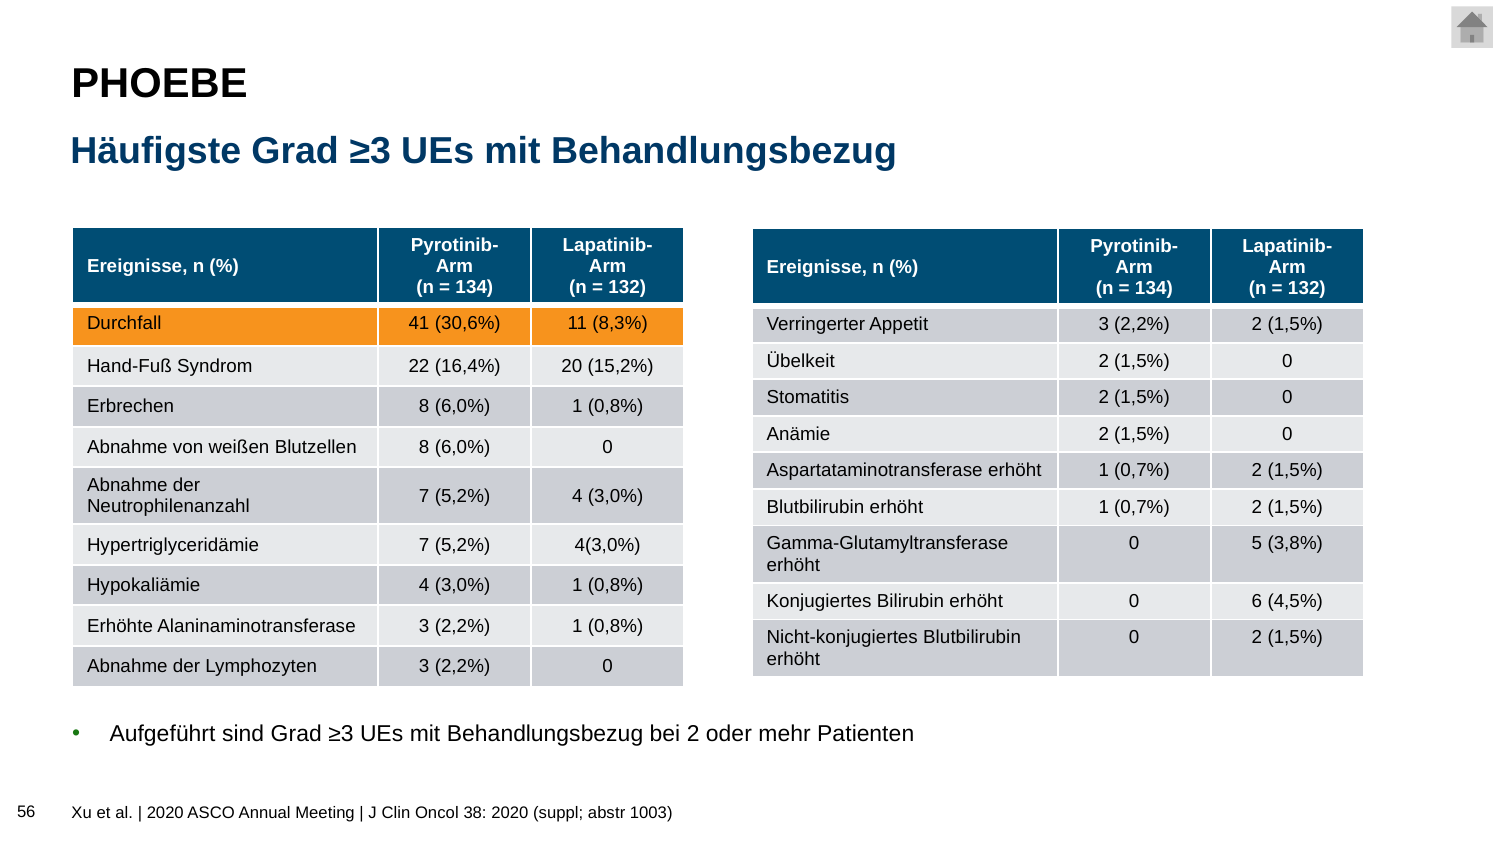

# PHOEBE
Häufigste Grad ≥3 UEs mit Behandlungsbezug
| Ereignisse, n (%) | Pyrotinib-Arm (n = 134) | Lapatinib-Arm (n = 132) |
| --- | --- | --- |
| Durchfall | 41 (30,6%) | 11 (8,3%) |
| Hand-Fuß Syndrom | 22 (16,4%) | 20 (15,2%) |
| Erbrechen | 8 (6,0%) | 1 (0,8%) |
| Abnahme von weißen Blutzellen | 8 (6,0%) | 0 |
| Abnahme der Neutrophilenanzahl | 7 (5,2%) | 4 (3,0%) |
| Hypertriglyceridämie | 7 (5,2%) | 4(3,0%) |
| Hypokaliämie | 4 (3,0%) | 1 (0,8%) |
| Erhöhte Alaninaminotransferase | 3 (2,2%) | 1 (0,8%) |
| Abnahme der Lymphozyten | 3 (2,2%) | 0 |
| Ereignisse, n (%) | Pyrotinib-Arm (n = 134) | Lapatinib-Arm (n = 132) |
| --- | --- | --- |
| Verringerter Appetit | 3 (2,2%) | 2 (1,5%) |
| Übelkeit | 2 (1,5%) | 0 |
| Stomatitis | 2 (1,5%) | 0 |
| Anämie | 2 (1,5%) | 0 |
| Aspartataminotransferase erhöht | 1 (0,7%) | 2 (1,5%) |
| Blutbilirubin erhöht | 1 (0,7%) | 2 (1,5%) |
| Gamma-Glutamyltransferase erhöht | 0 | 5 (3,8%) |
| Konjugiertes Bilirubin erhöht | 0 | 6 (4,5%) |
| Nicht-konjugiertes Blutbilirubin erhöht | 0 | 2 (1,5%) |
Aufgeführt sind Grad ≥3 UEs mit Behandlungsbezug bei 2 oder mehr Patienten
56
Xu et al. | 2020 ASCO Annual Meeting | J Clin Oncol 38: 2020 (suppl; abstr 1003)